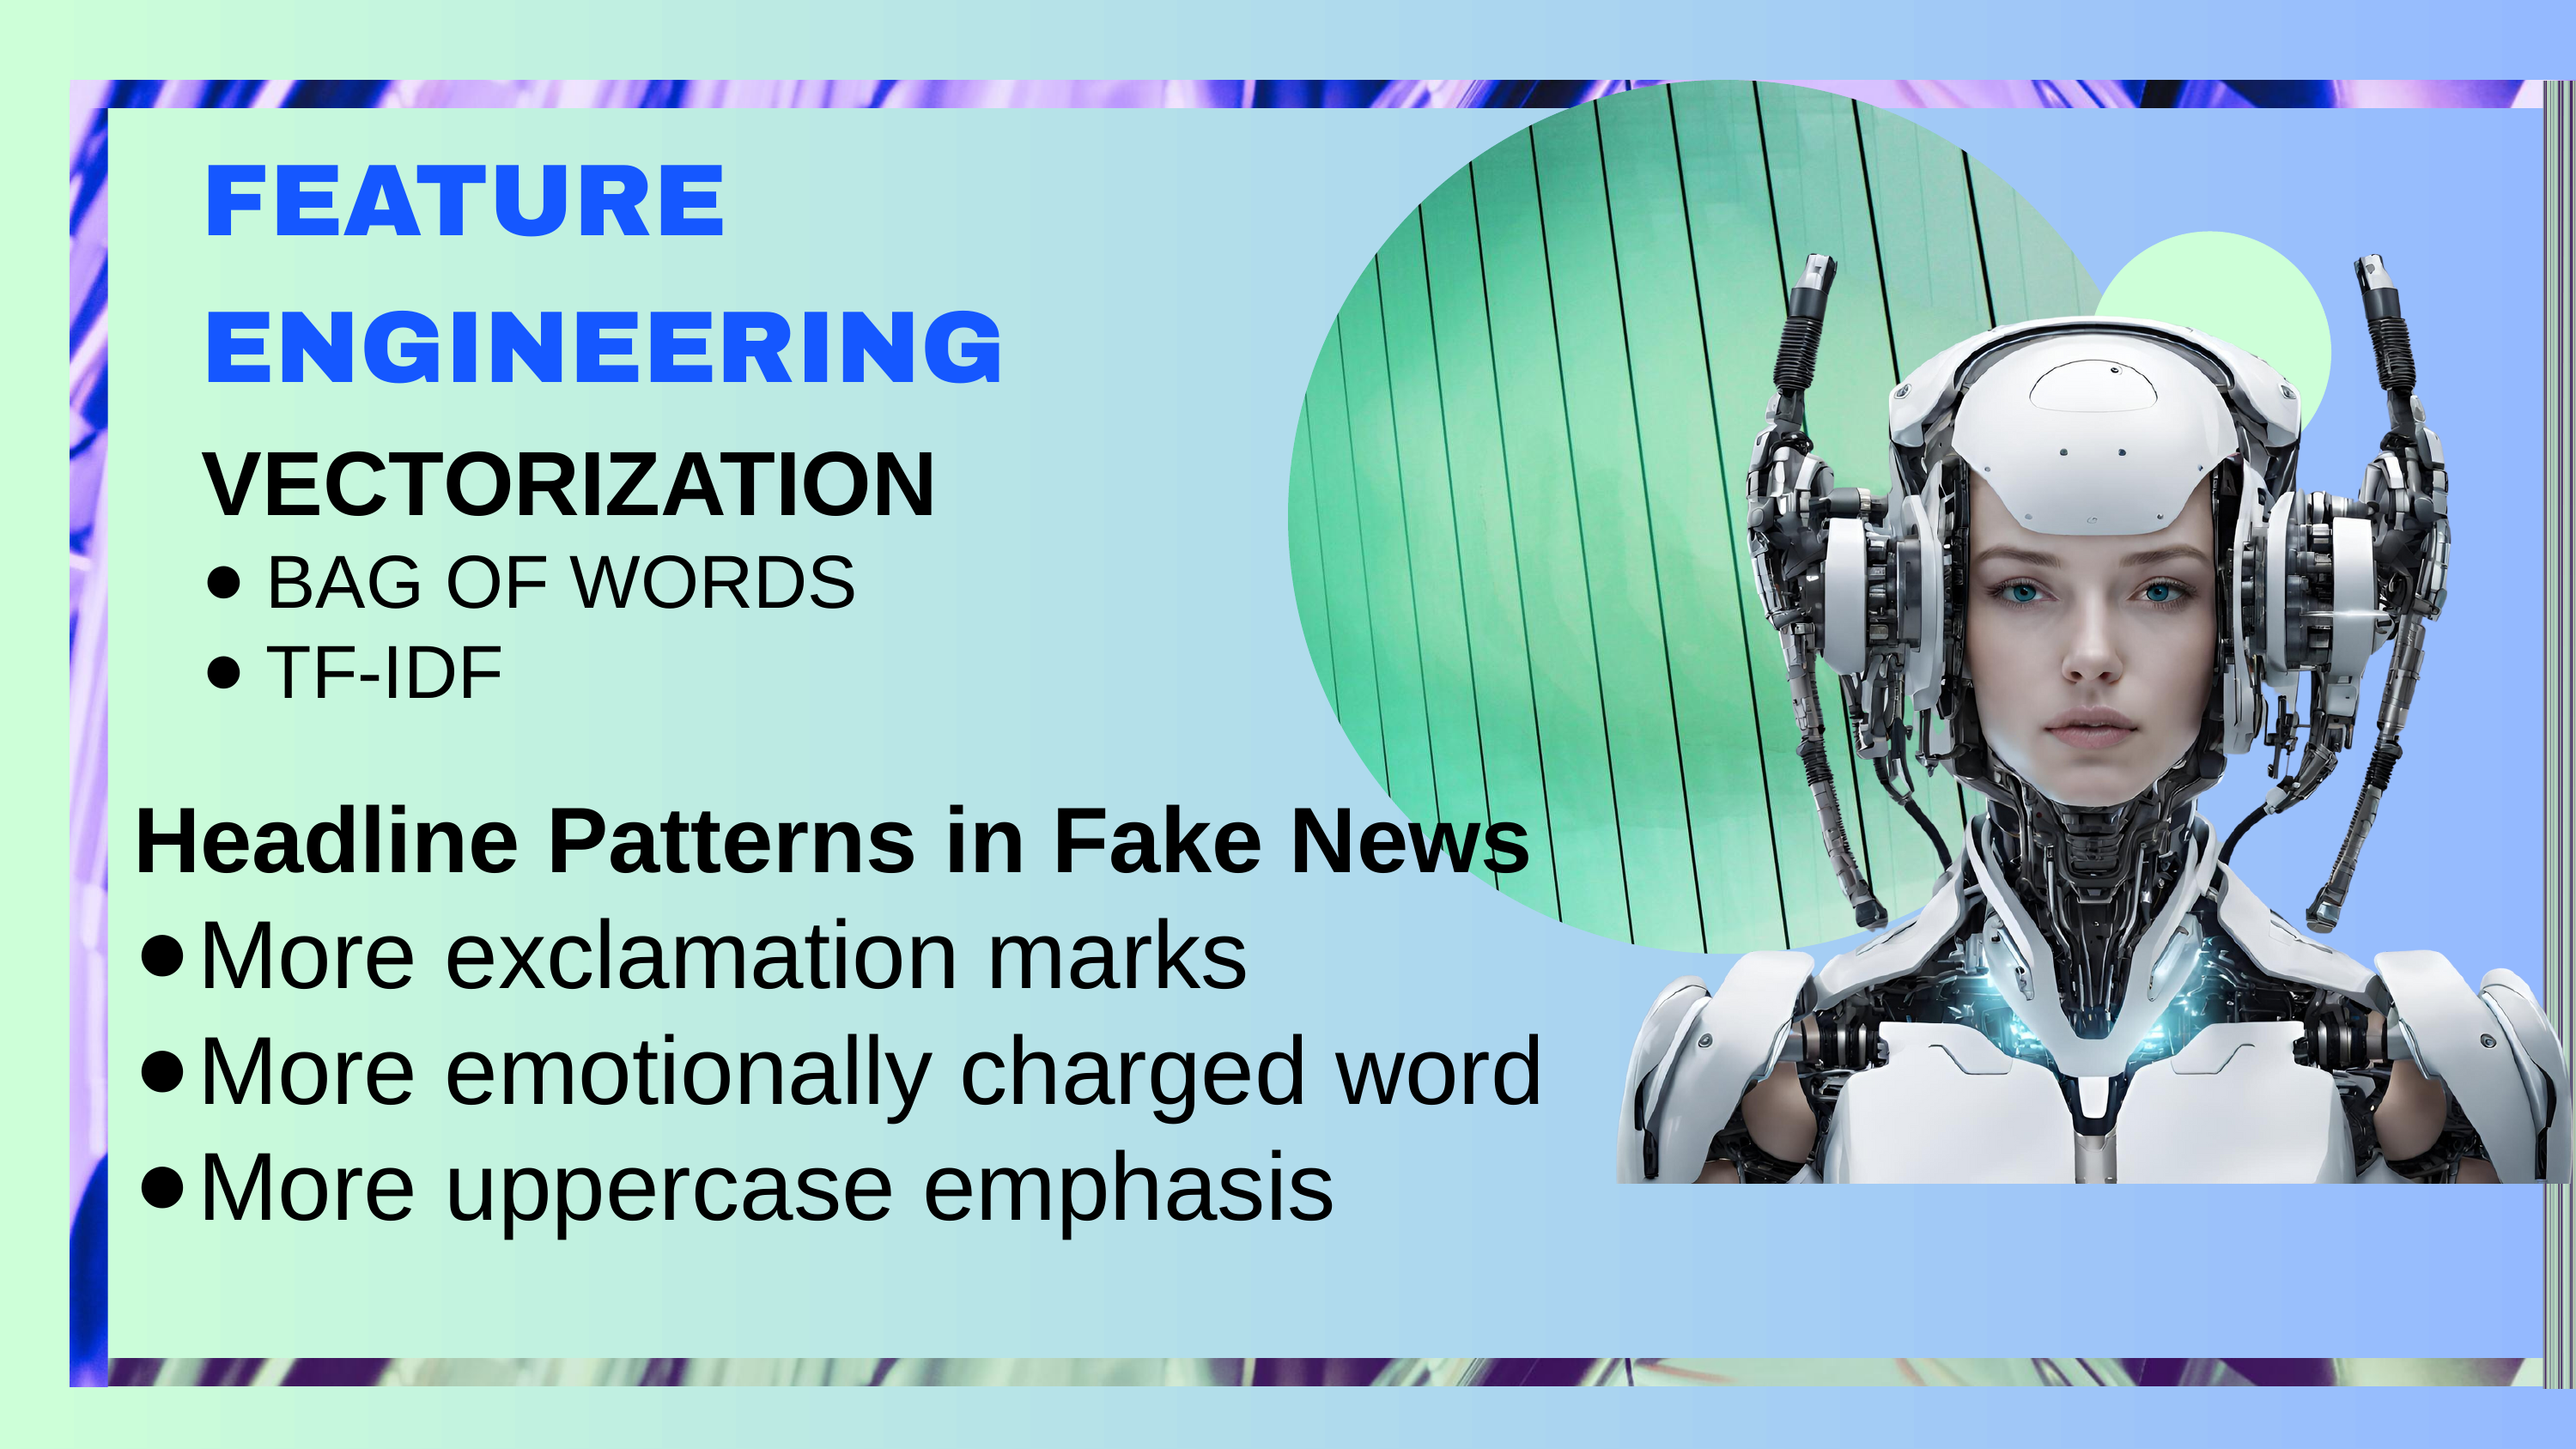

FEATURE ENGINEERING

VECTORIZATION
BAG OF WORDS
TF-IDF

Headline Patterns in Fake News
More exclamation marks
More emotionally charged word
More uppercase emphasis